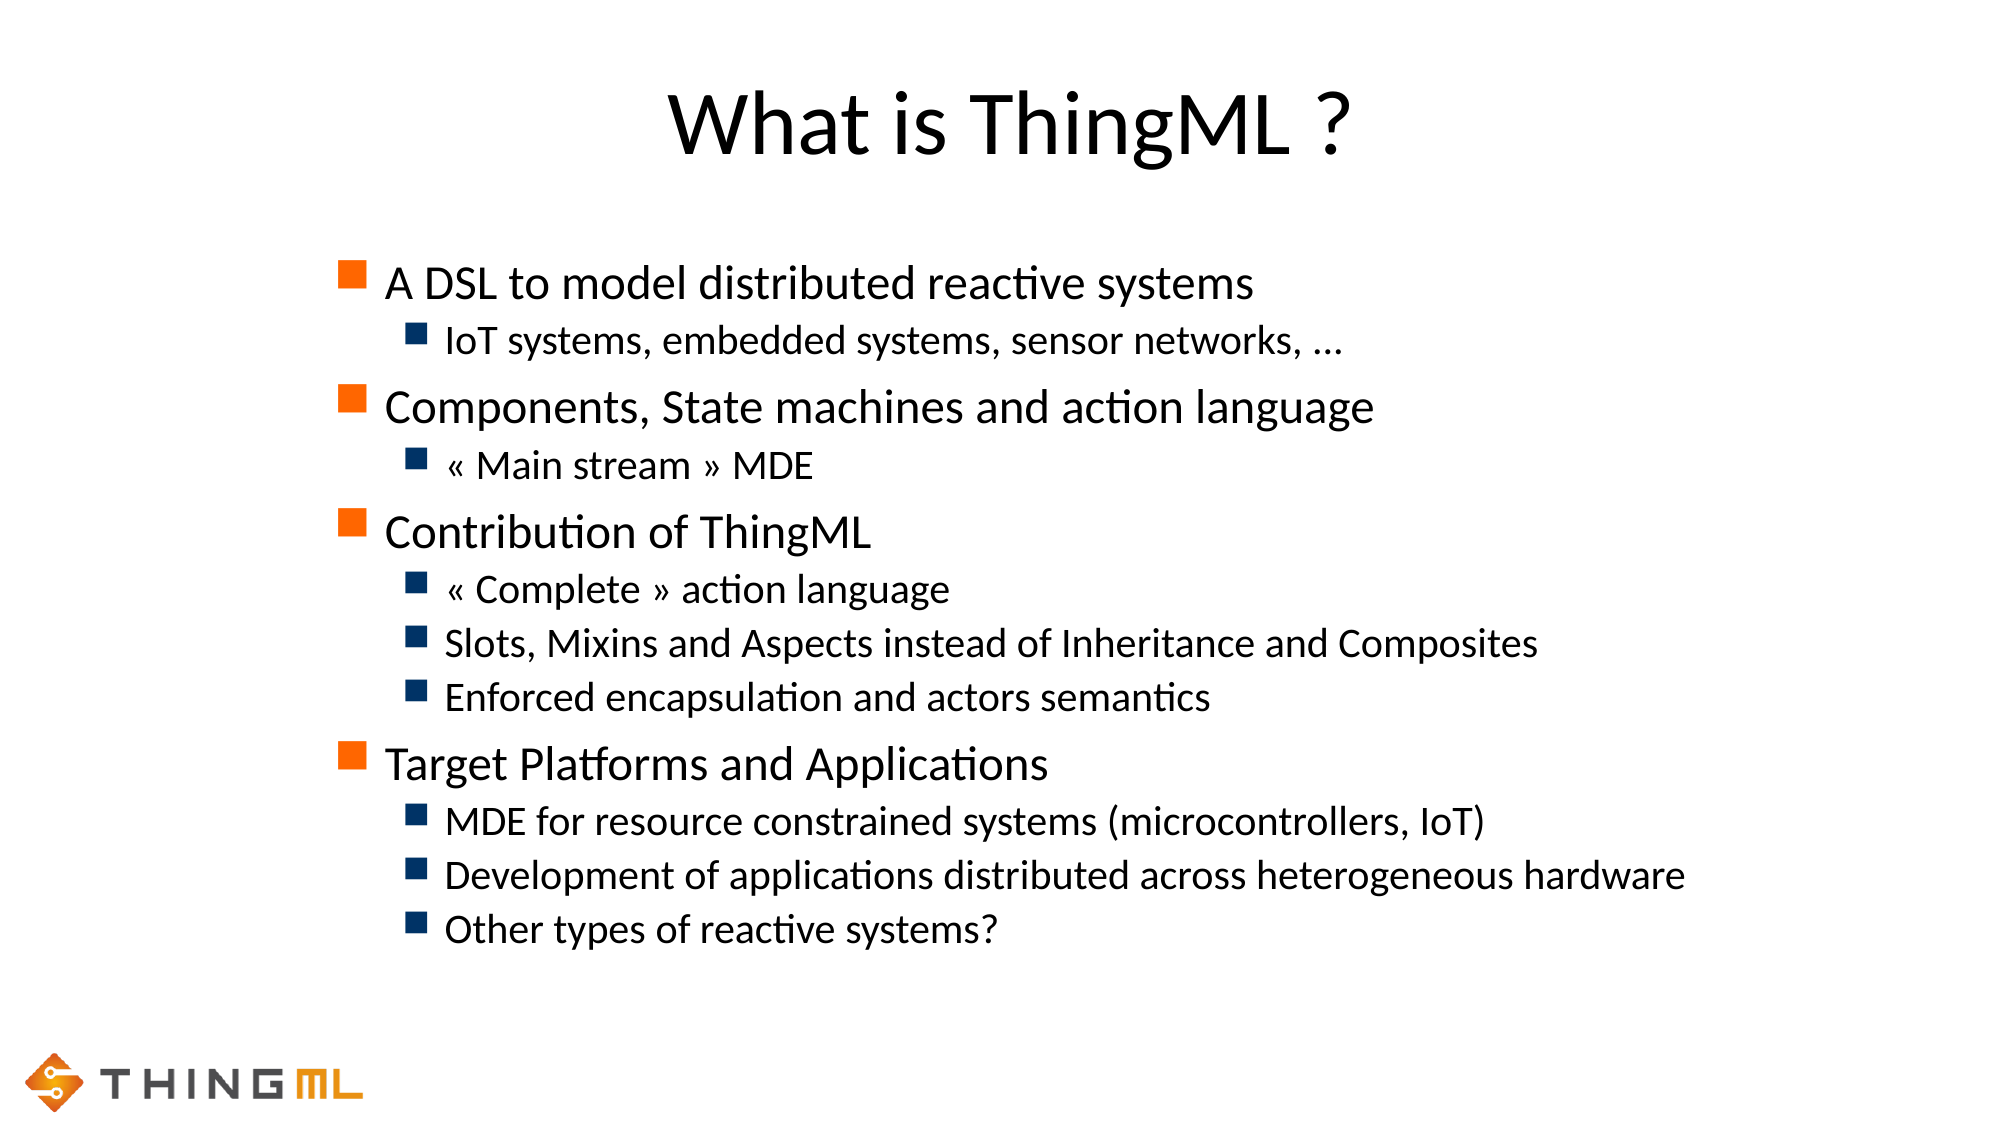

# What is ThingML ?
A DSL to model distributed reactive systems
IoT systems, embedded systems, sensor networks, ...
Components, State machines and action language
« Main stream » MDE
Contribution of ThingML
« Complete » action language
Slots, Mixins and Aspects instead of Inheritance and Composites
Enforced encapsulation and actors semantics
Target Platforms and Applications
MDE for resource constrained systems (microcontrollers, IoT)
Development of applications distributed across heterogeneous hardware
Other types of reactive systems?